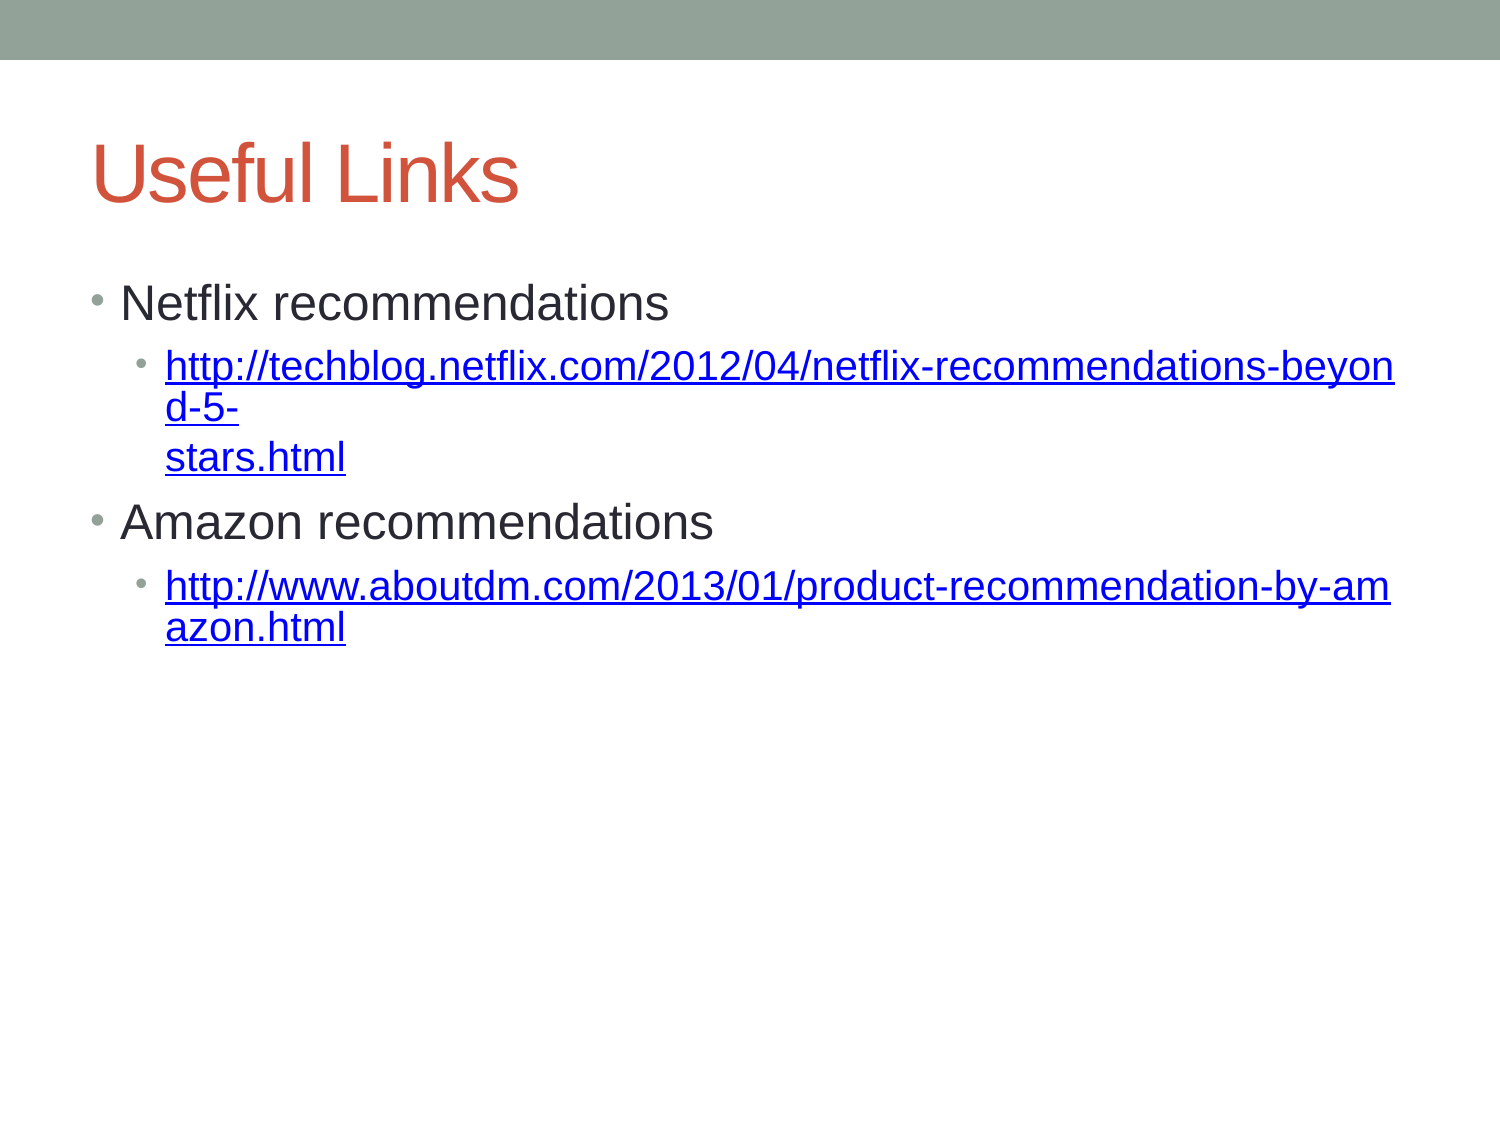

# Useful Links
Netflix recommendations
http://techblog.netflix.com/2012/04/netflix-recommendations-beyond-5-stars.html
Amazon recommendations
http://www.aboutdm.com/2013/01/product-recommendation-by-amazon.html